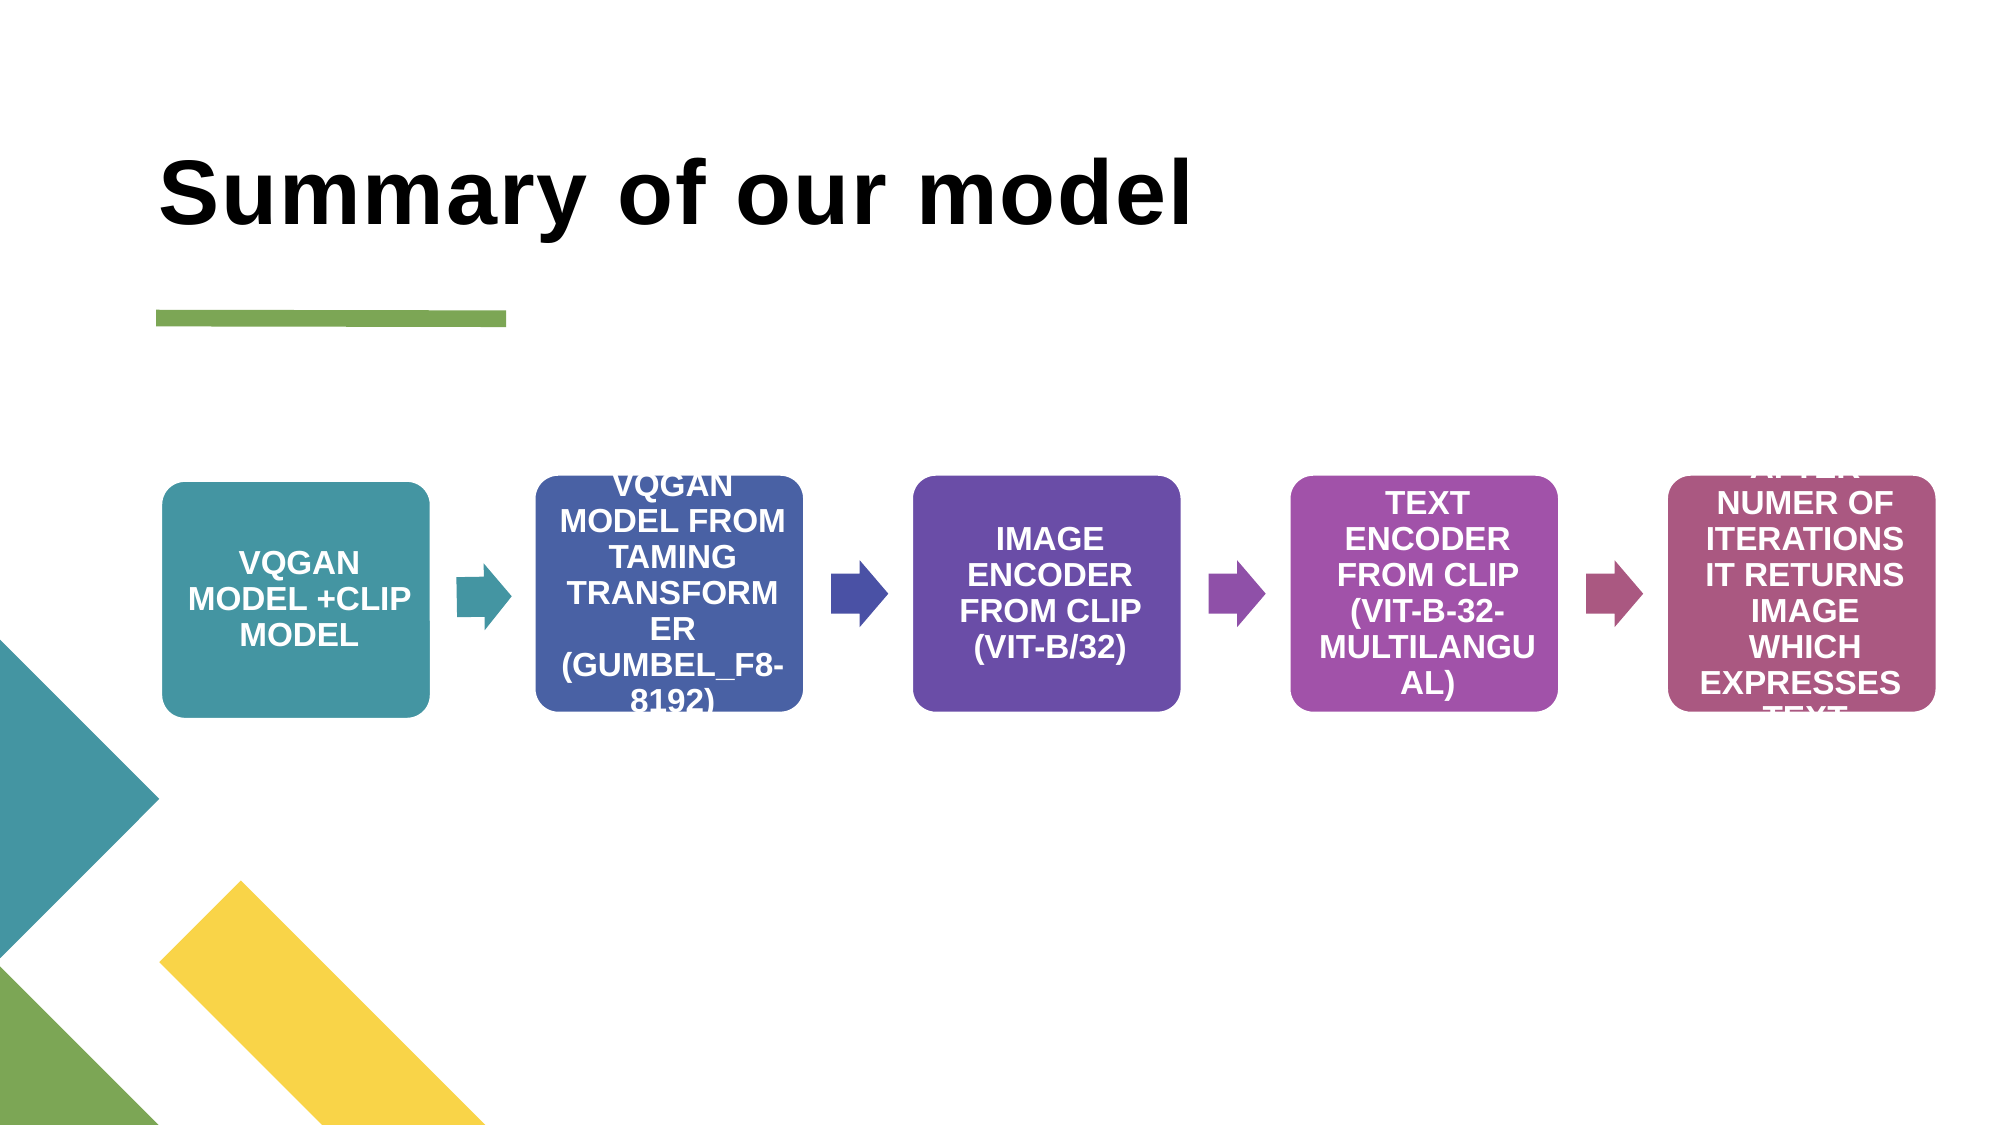

VQGAN MODEL +CLIP MODEL

VQGAN MODEL FROM TAMING TRANSFORMER (GUMBEL_F8-8192)

IMAGE ENCODER FROM CLIP (VIT-B/32)

TEXT ENCODER FROM CLIP (VIT-B-32-MULTILANGUAL)

AFTER NUMER OF ITERATIONS IT RETURNS IMAGE WHICH EXPRESSES  TEXT
# Summary of our model